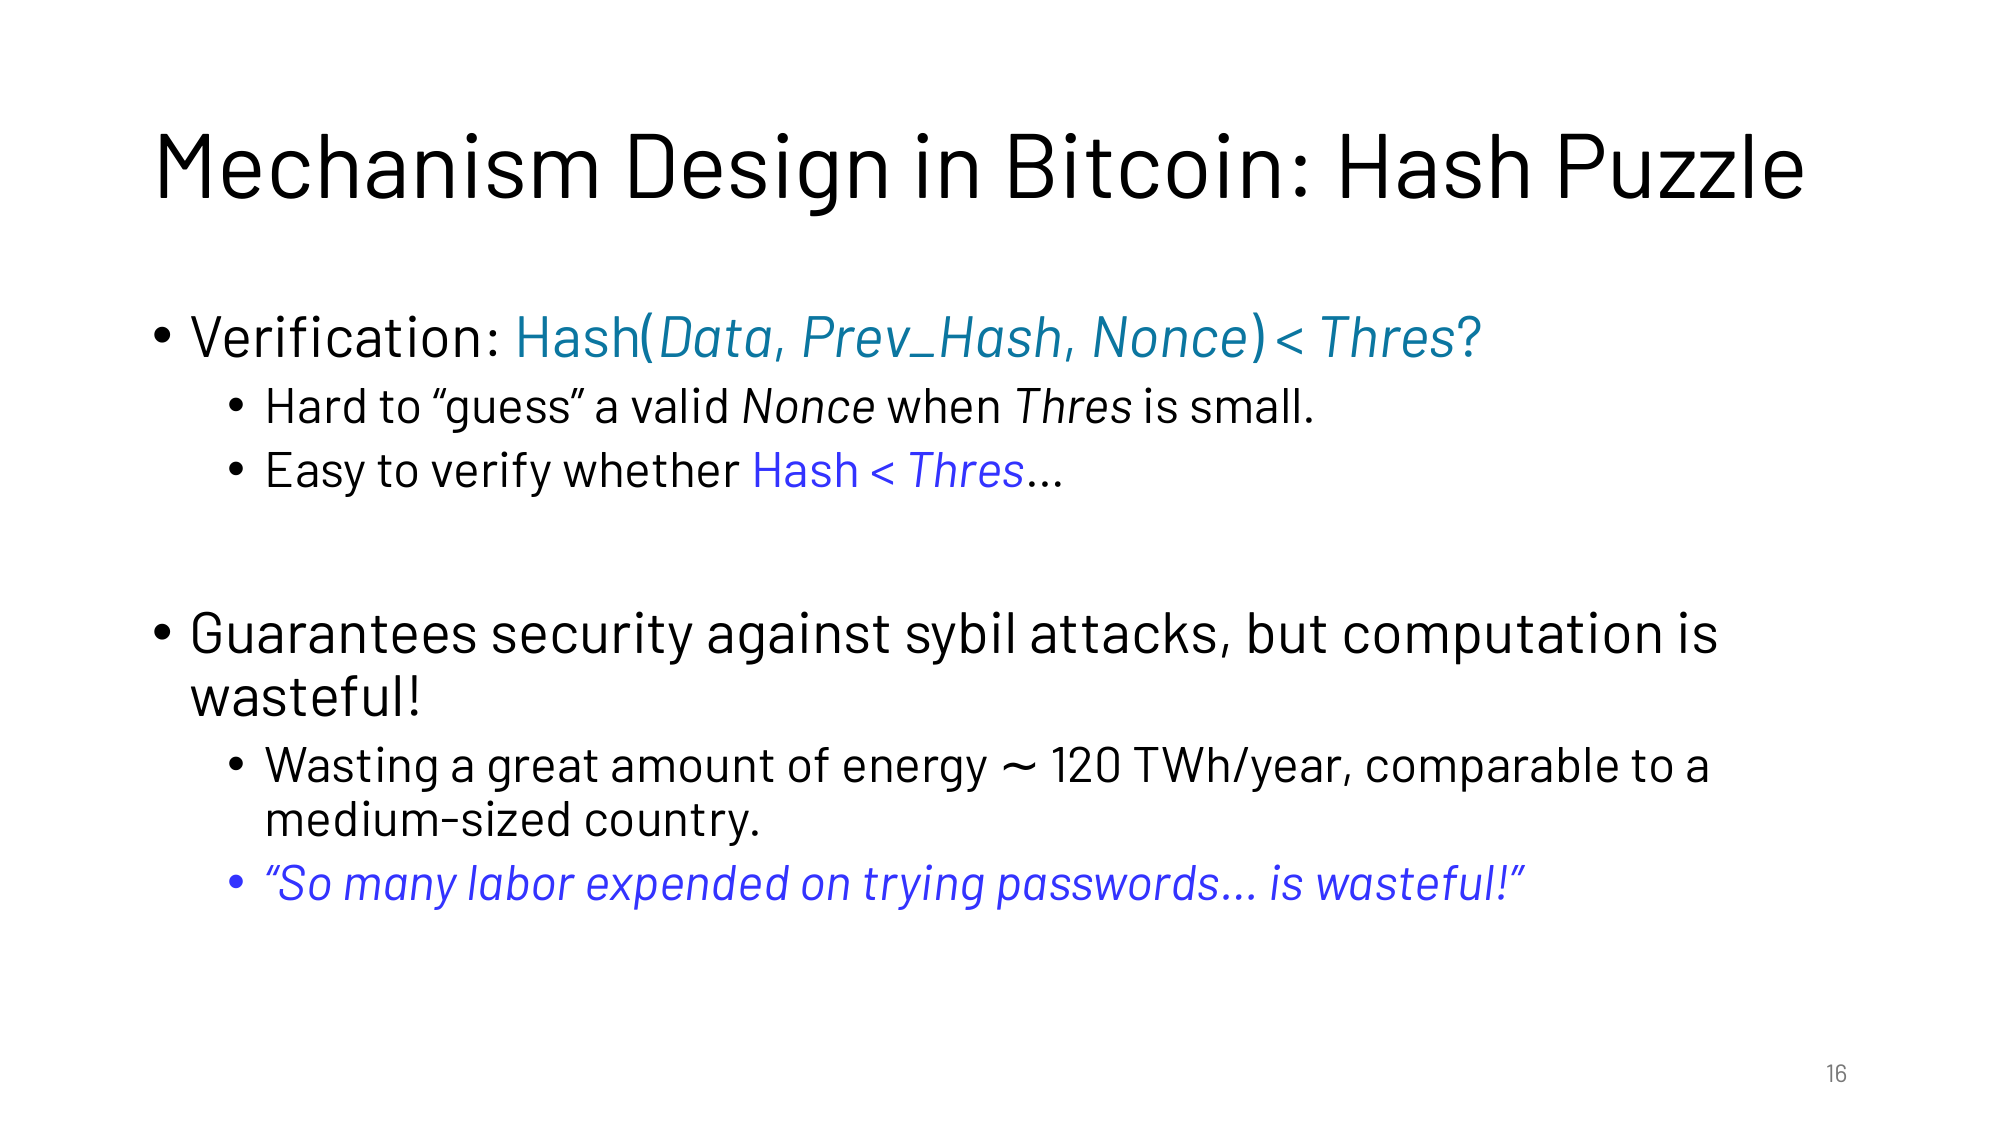

# Mechanism Design in Bitcoin: Hash Puzzle
Verification: Hash(Data, Prev_Hash, Nonce) < Thres?
Hard to “guess” a valid Nonce when Thres is small.
Easy to verify whether Hash < Thres…

Guarantees security against sybil attacks, but computation is wasteful!
Wasting a great amount of energy ∼ 120 TWh/year, comparable to a medium-sized country.
“So many labor expended on trying passwords… is wasteful!”

16